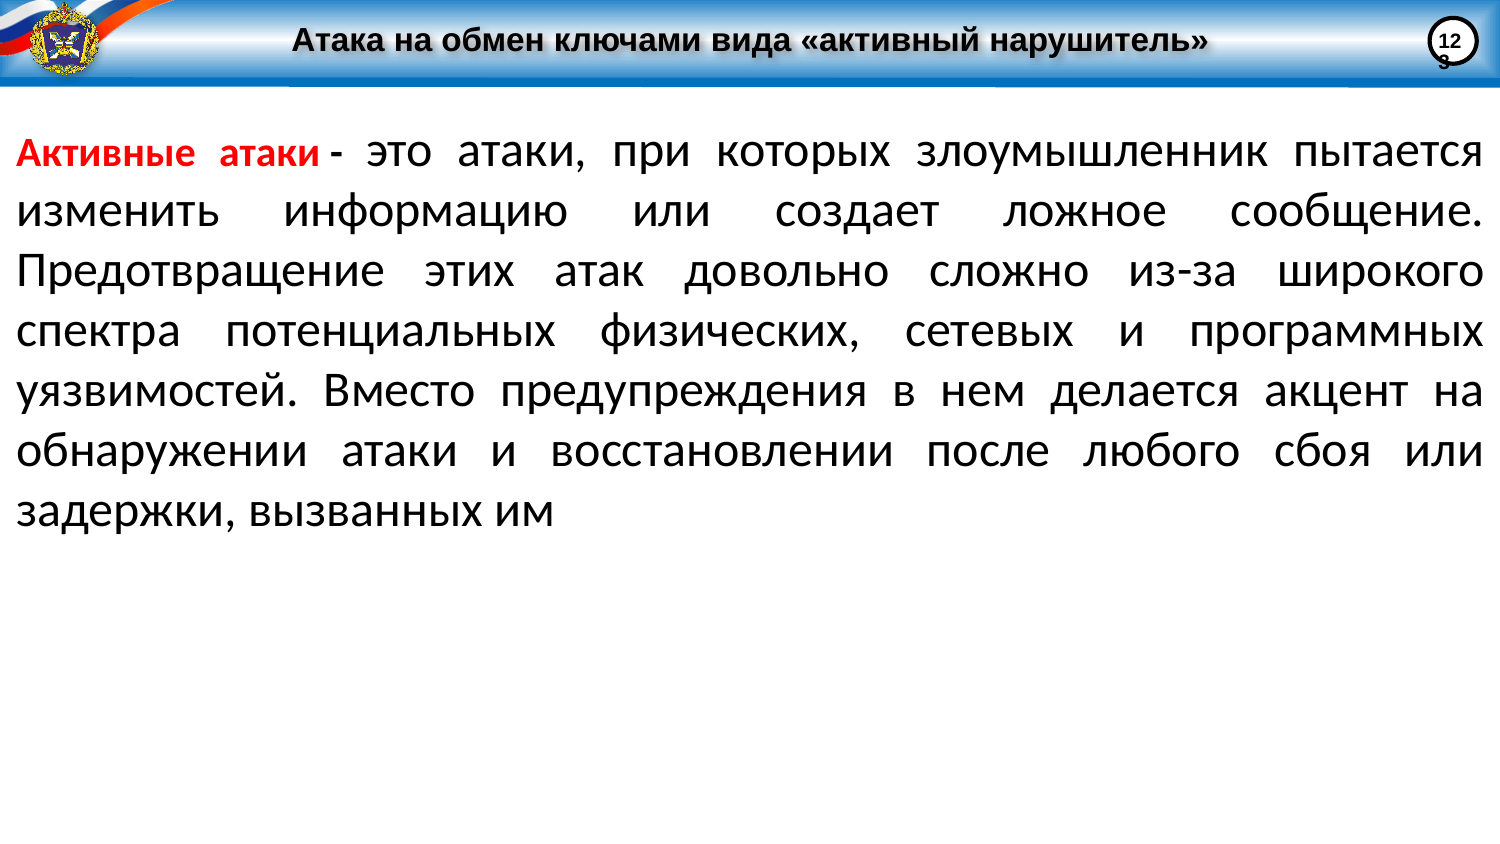

# Атака на обмен ключами вида «активный нарушитель»
123
Активные атаки - это атаки, при которых злоумышленник пытается изменить информацию или создает ложное сообщение. Предотвращение этих атак довольно сложно из-за широкого спектра потенциальных физических, сетевых и программных уязвимостей. Вместо предупреждения в нем делается акцент на обнаружении атаки и восстановлении после любого сбоя или задержки, вызванных им